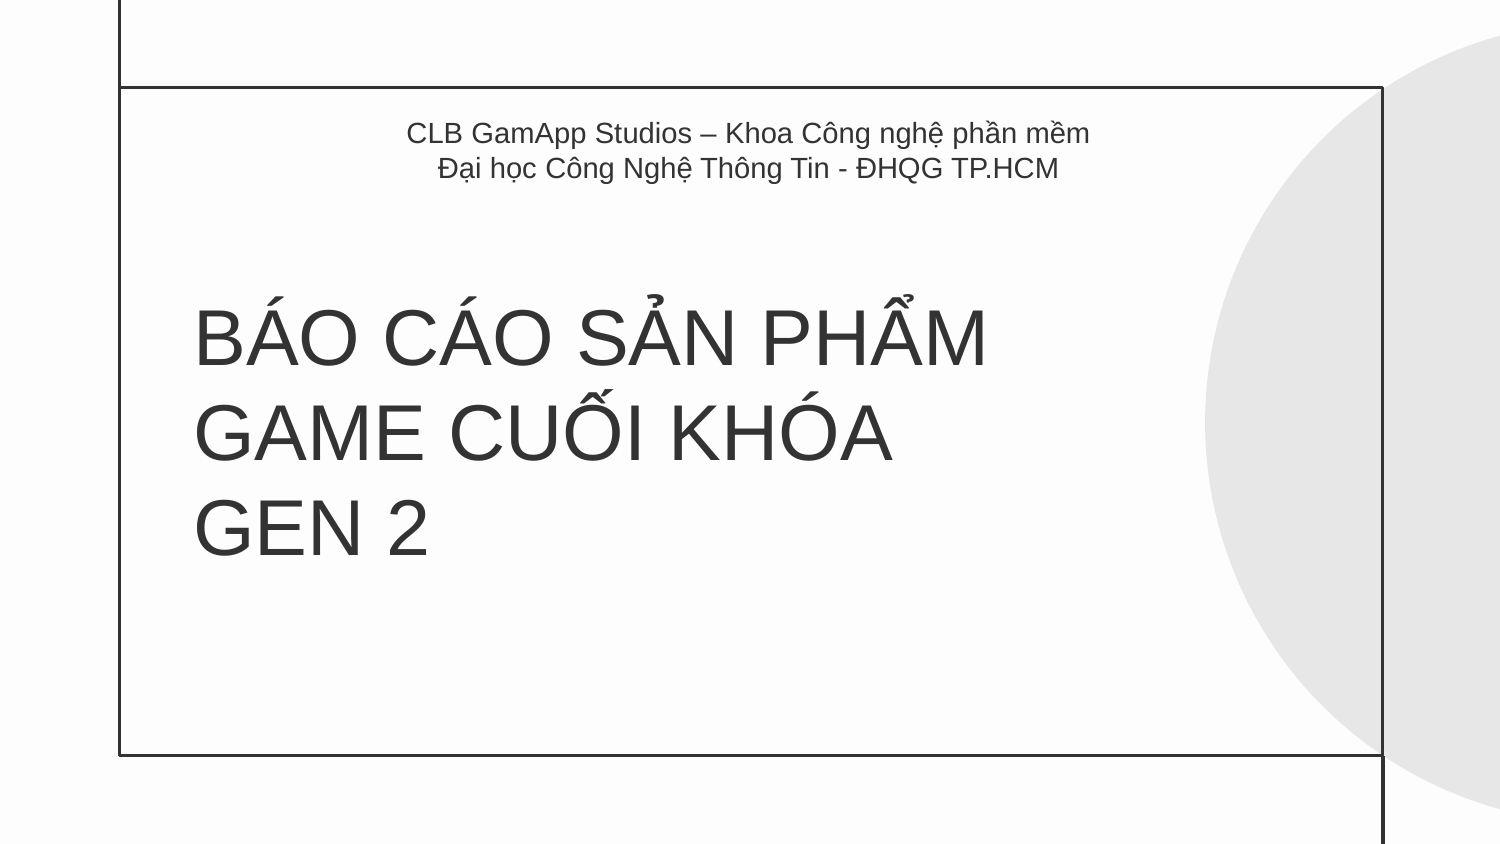

CLB GamApp Studios – Khoa Công nghệ phần mềm
Đại học Công Nghệ Thông Tin - ĐHQG TP.HCM
# BÁO CÁO SẢN PHẨM GAME CUỐI KHÓA GEN 2